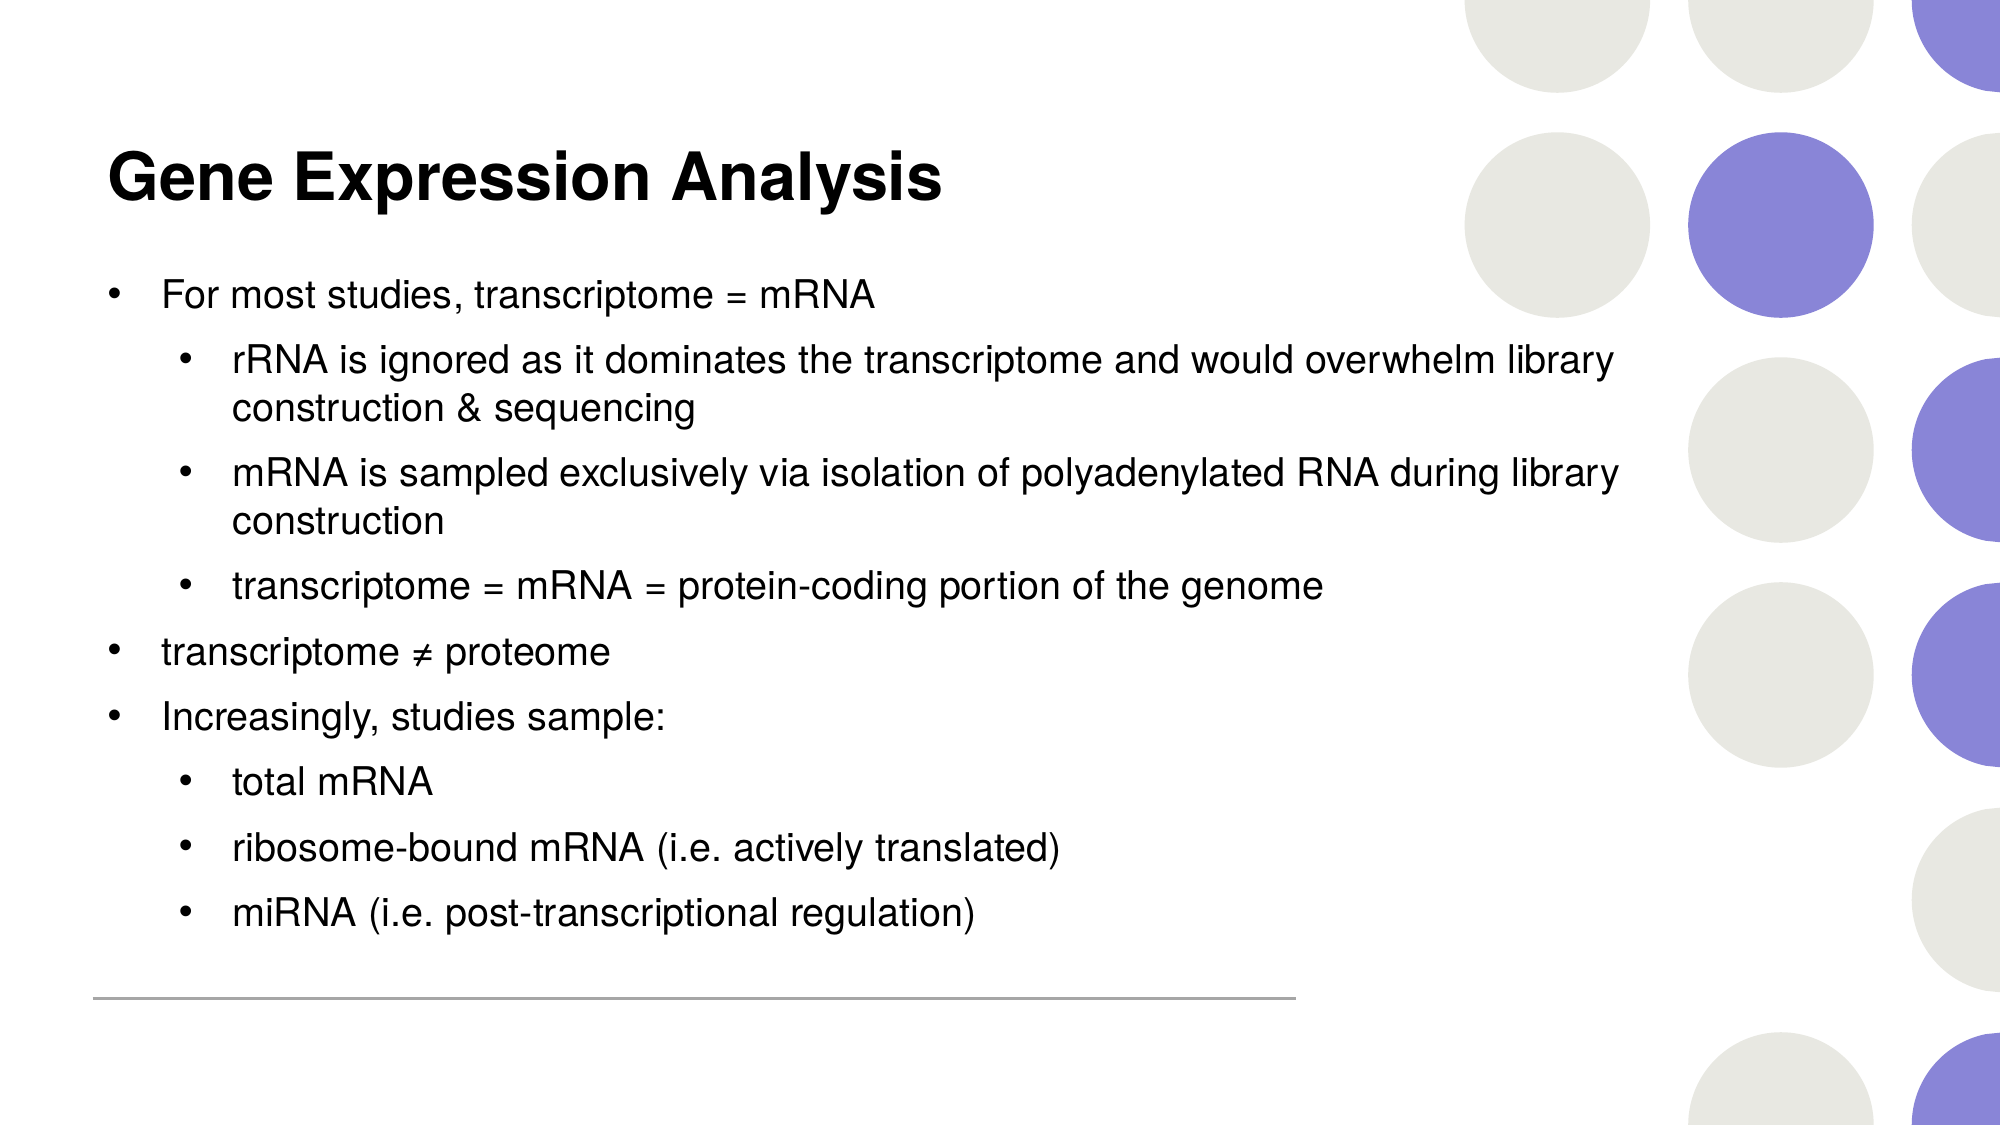

# Gene Expression Analysis
For most studies, transcriptome = mRNA
rRNA is ignored as it dominates the transcriptome and would overwhelm library construction & sequencing
mRNA is sampled exclusively via isolation of polyadenylated RNA during library construction
transcriptome = mRNA = protein-coding portion of the genome
transcriptome ≠ proteome
Increasingly, studies sample:
total mRNA
ribosome-bound mRNA (i.e. actively translated)
miRNA (i.e. post-transcriptional regulation)